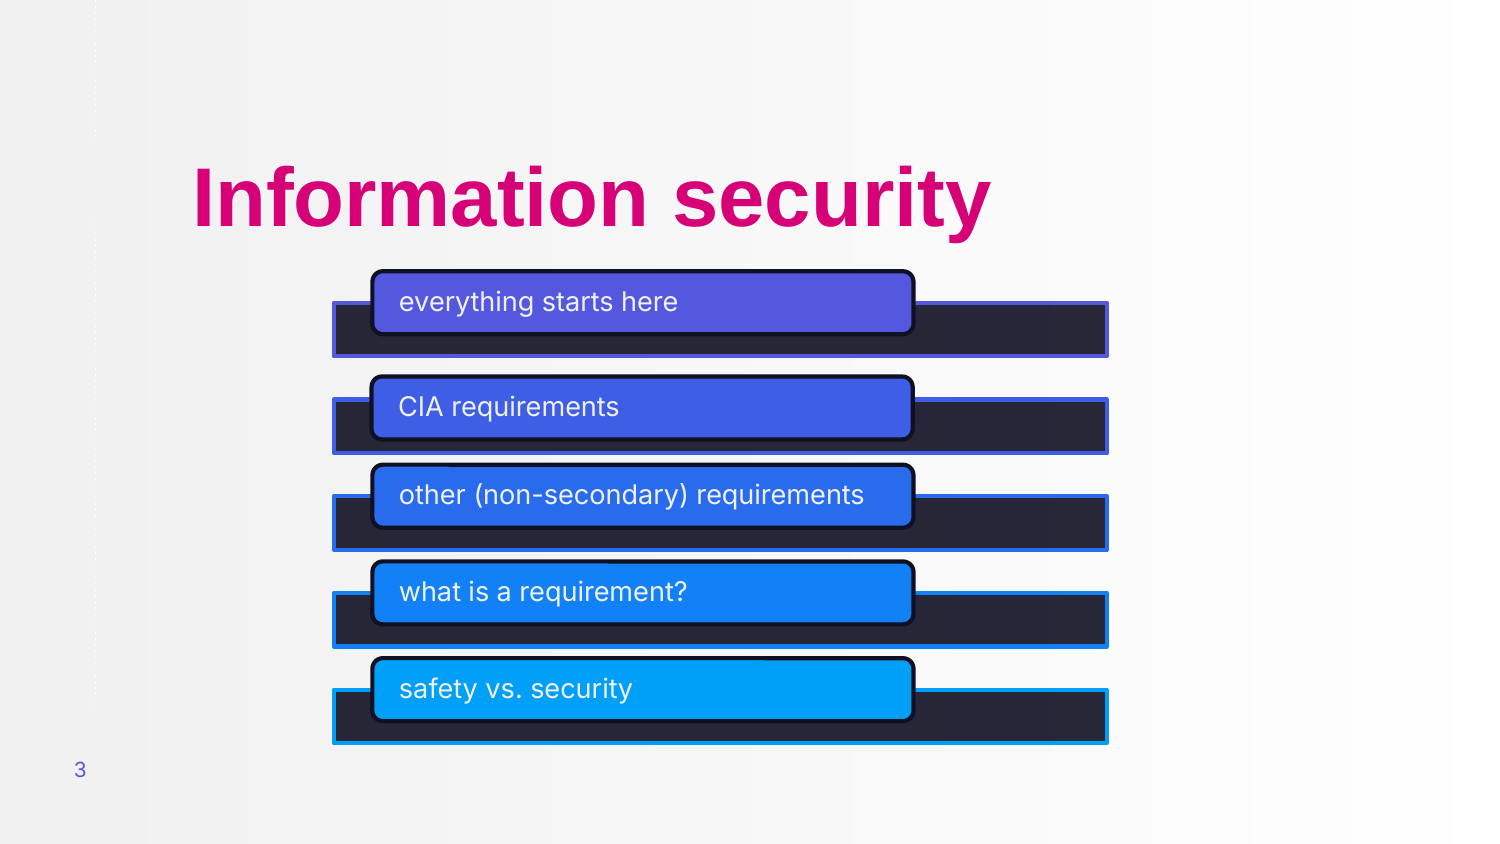

# Information security
everything starts here
CIA requirements
other (non-secondary) requirements
what is a requirement?
safety vs. security
3